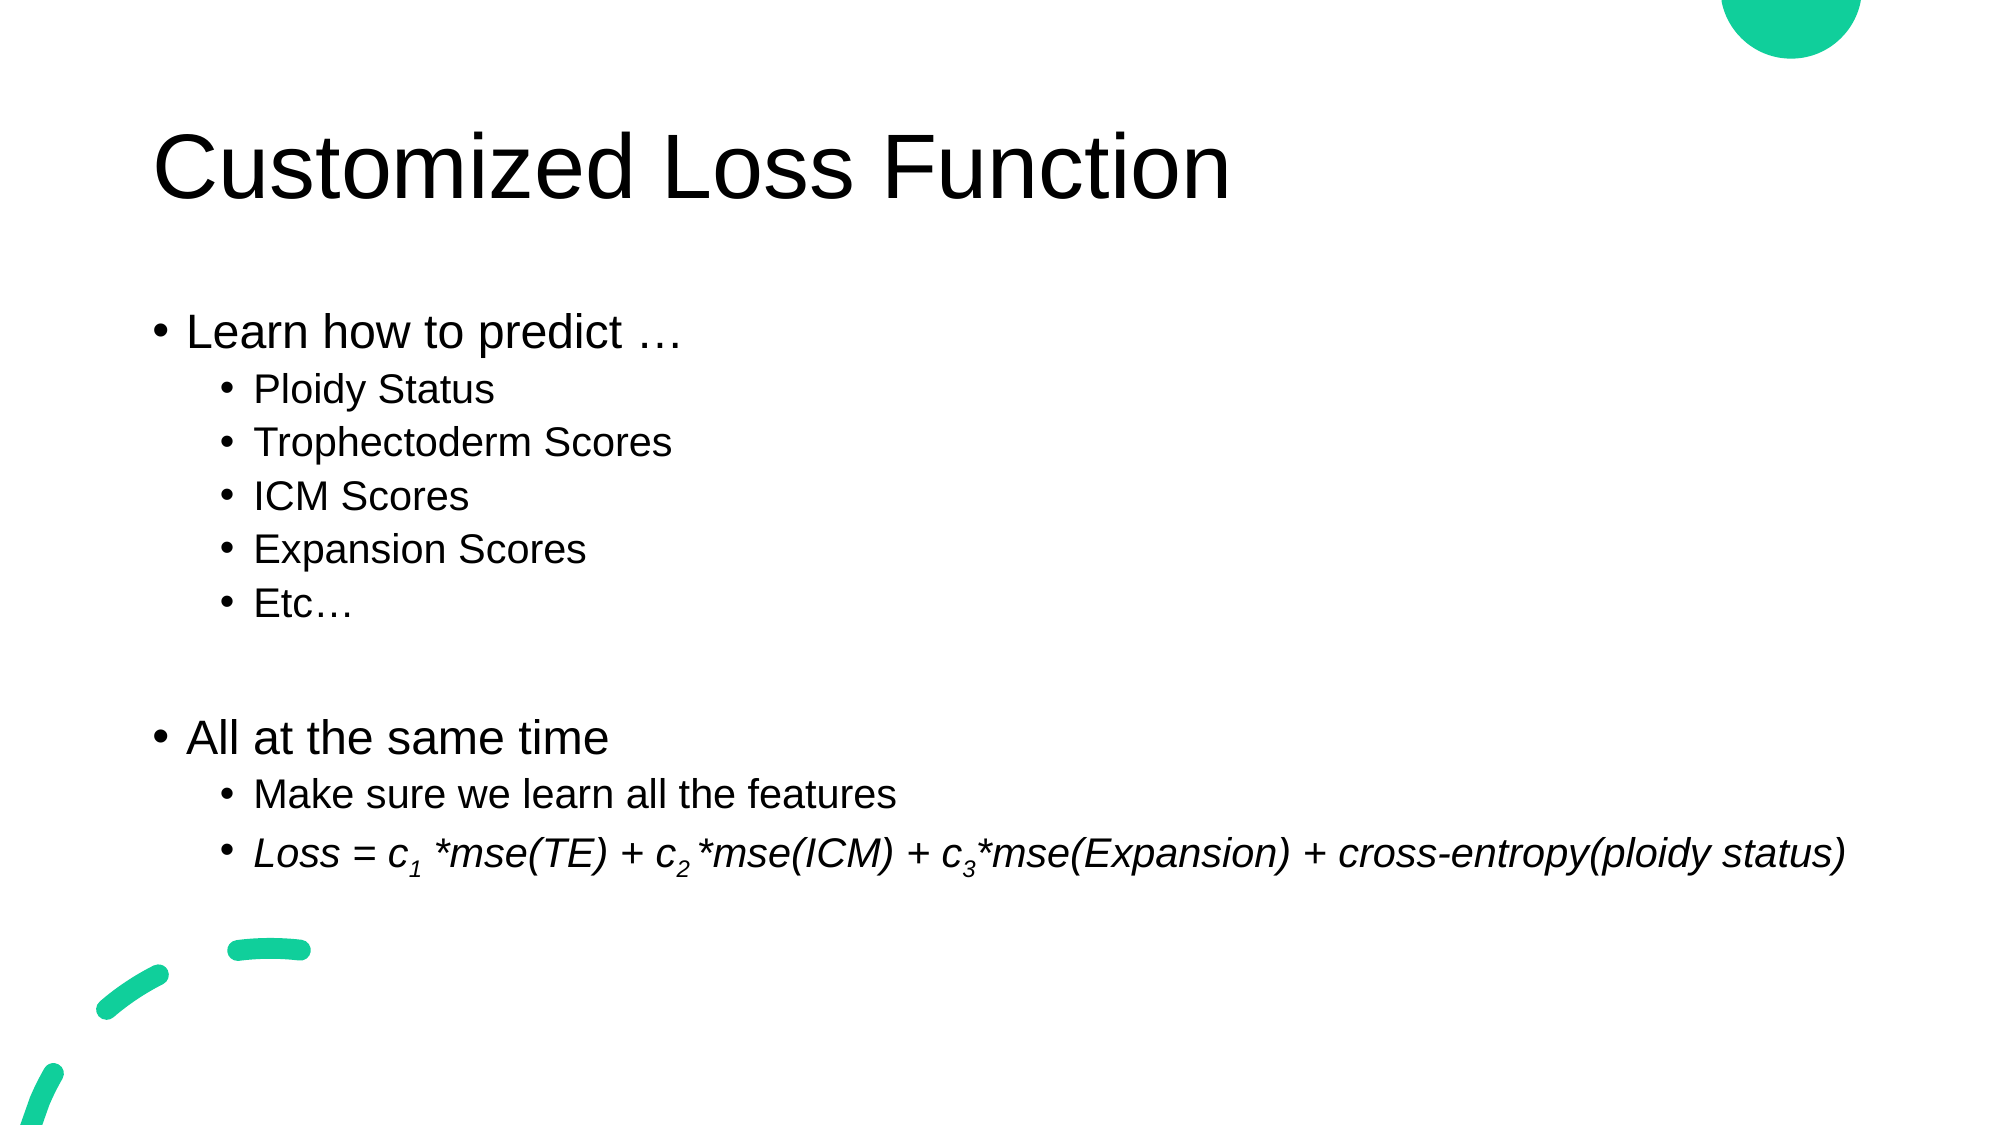

# Customized Loss Function
Learn how to predict …
Ploidy Status
Trophectoderm Scores
ICM Scores
Expansion Scores
Etc…

All at the same time
Make sure we learn all the features
Loss = c1 *mse(TE) + c2 *mse(ICM) + c3*mse(Expansion) + cross-entropy(ploidy status)